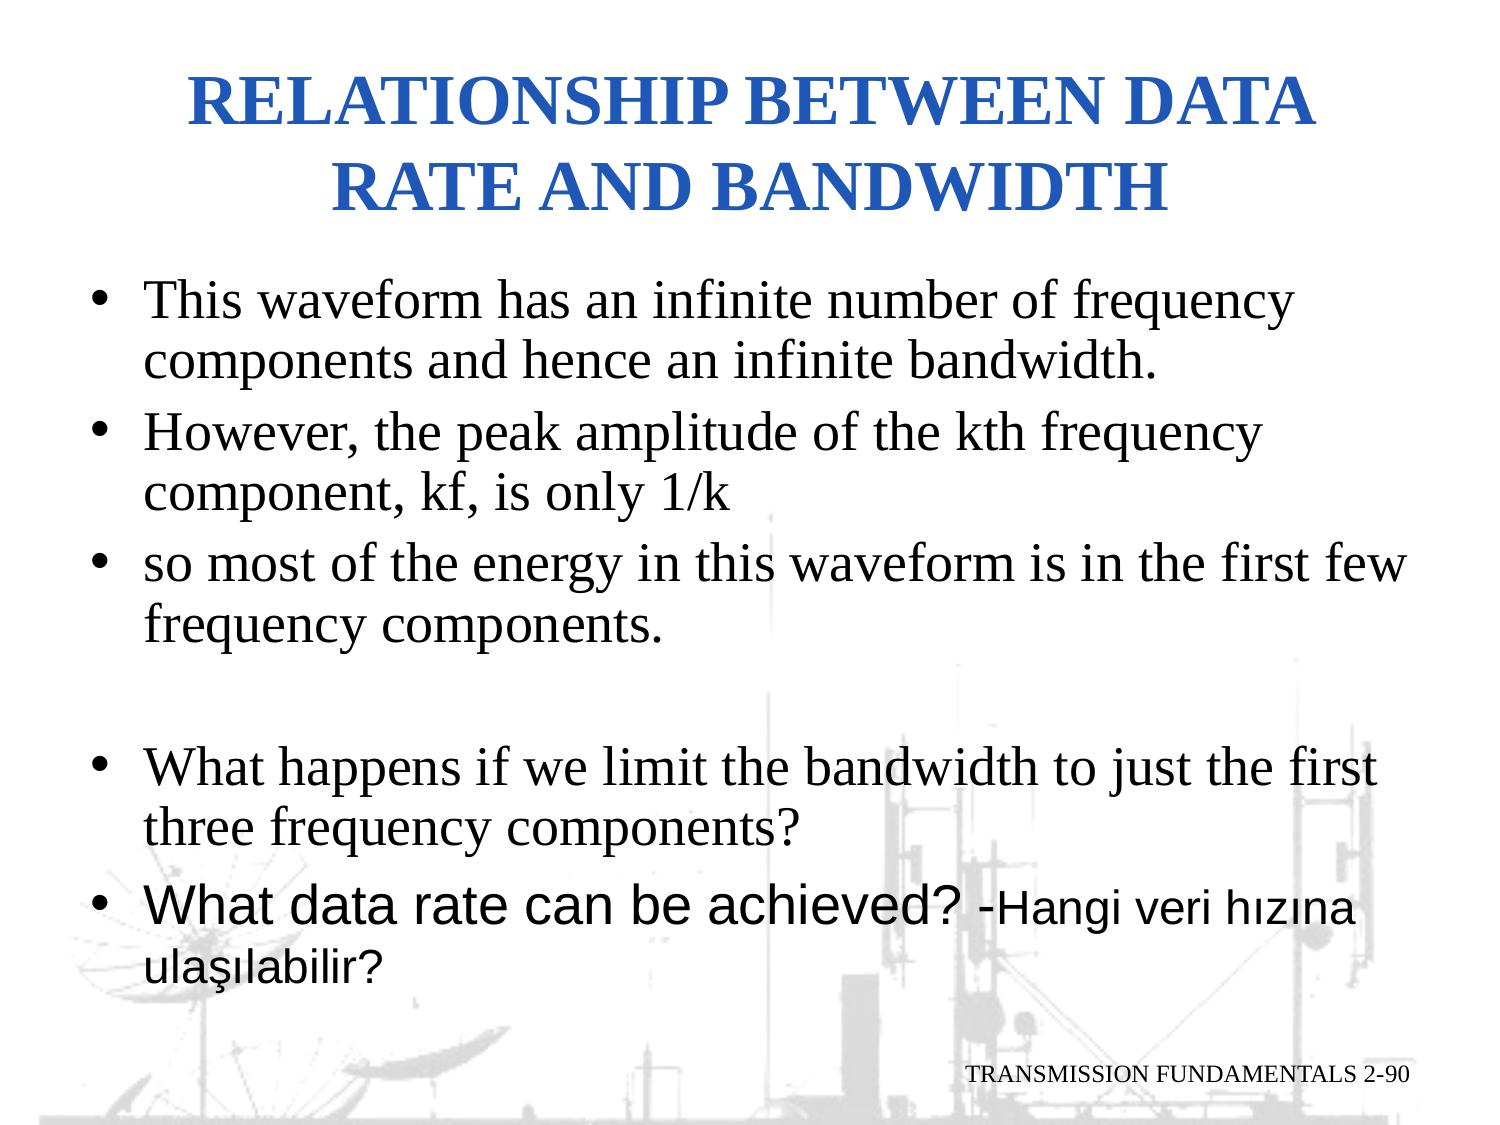

# Relationship between Data Rate and Bandwidth
This waveform has an infinite number of frequency components and hence an infinite bandwidth.
However, the peak amplitude of the kth frequency component, kf, is only 1/k
so most of the energy in this waveform is in the first few frequency components.

What happens if we limit the bandwidth to just the first three frequency components?
What data rate can be achieved? -Hangi veri hızına ulaşılabilir?

TRANSMISSION FUNDAMENTALS 2-90